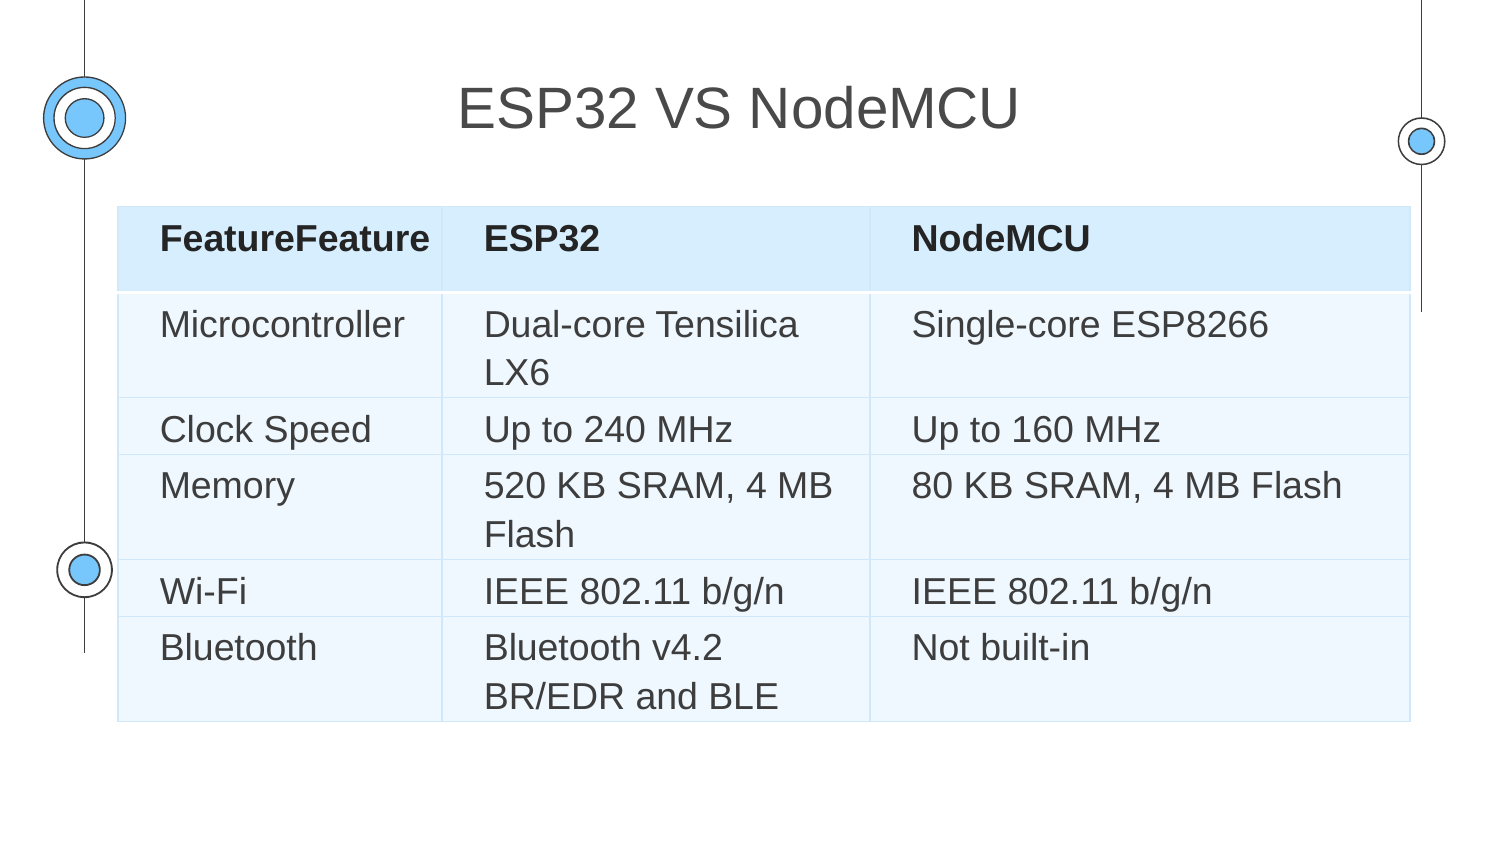

# ESP32 VS NodeMCU
| FeatureFeature | ESP32 | NodeMCU |
| --- | --- | --- |
| Microcontroller | Dual-core Tensilica LX6 | Single-core ESP8266 |
| Clock Speed | Up to 240 MHz | Up to 160 MHz |
| Memory | 520 KB SRAM, 4 MB Flash | 80 KB SRAM, 4 MB Flash |
| Wi-Fi | IEEE 802.11 b/g/n | IEEE 802.11 b/g/n |
| Bluetooth | Bluetooth v4.2 BR/EDR and BLE | Not built-in |